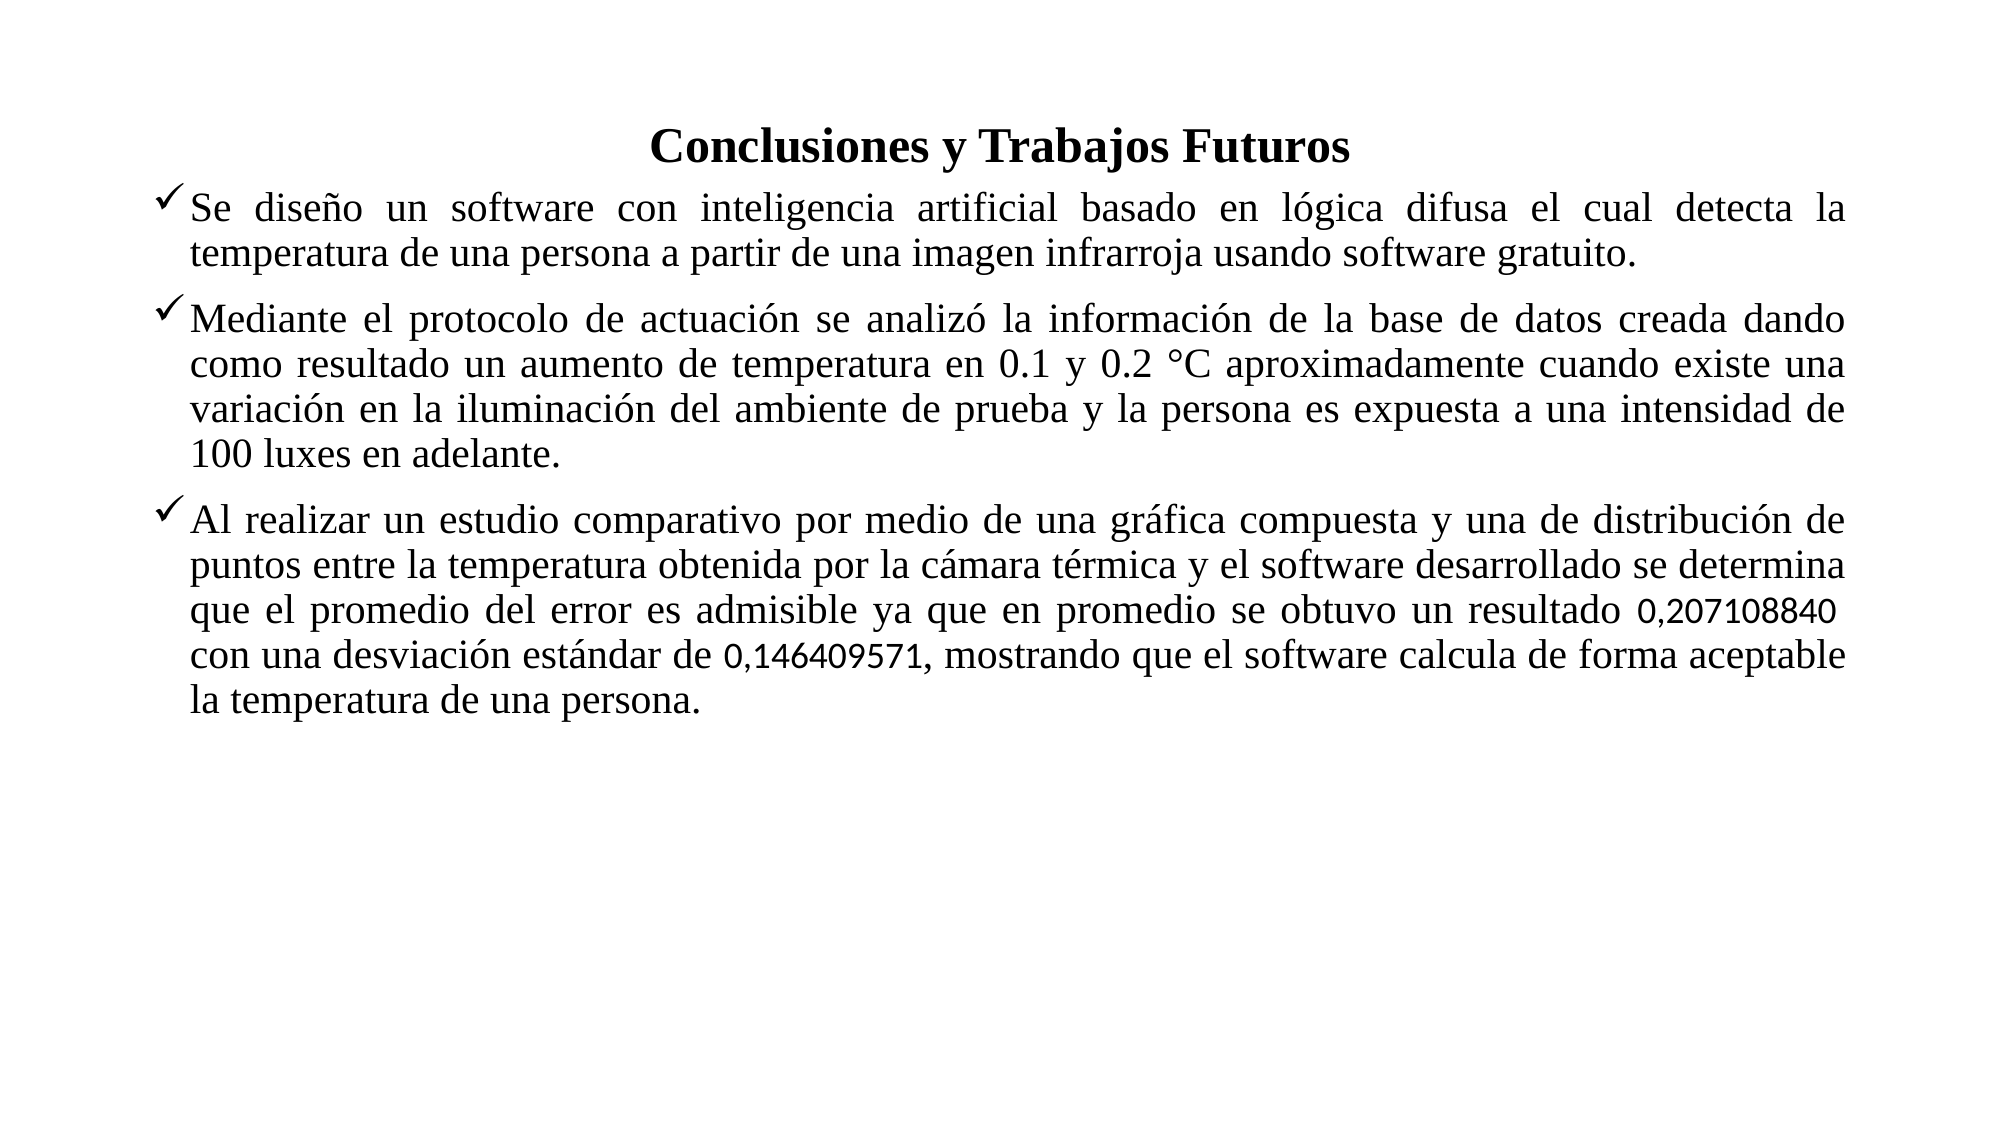

# Conclusiones y Trabajos Futuros
Se diseño un software con inteligencia artificial basado en lógica difusa el cual detecta la temperatura de una persona a partir de una imagen infrarroja usando software gratuito.
Mediante el protocolo de actuación se analizó la información de la base de datos creada dando como resultado un aumento de temperatura en 0.1 y 0.2 °C aproximadamente cuando existe una variación en la iluminación del ambiente de prueba y la persona es expuesta a una intensidad de 100 luxes en adelante.
Al realizar un estudio comparativo por medio de una gráfica compuesta y una de distribución de puntos entre la temperatura obtenida por la cámara térmica y el software desarrollado se determina que el promedio del error es admisible ya que en promedio se obtuvo un resultado 0,207108840  con una desviación estándar de 0,146409571, mostrando que el software calcula de forma aceptable la temperatura de una persona.